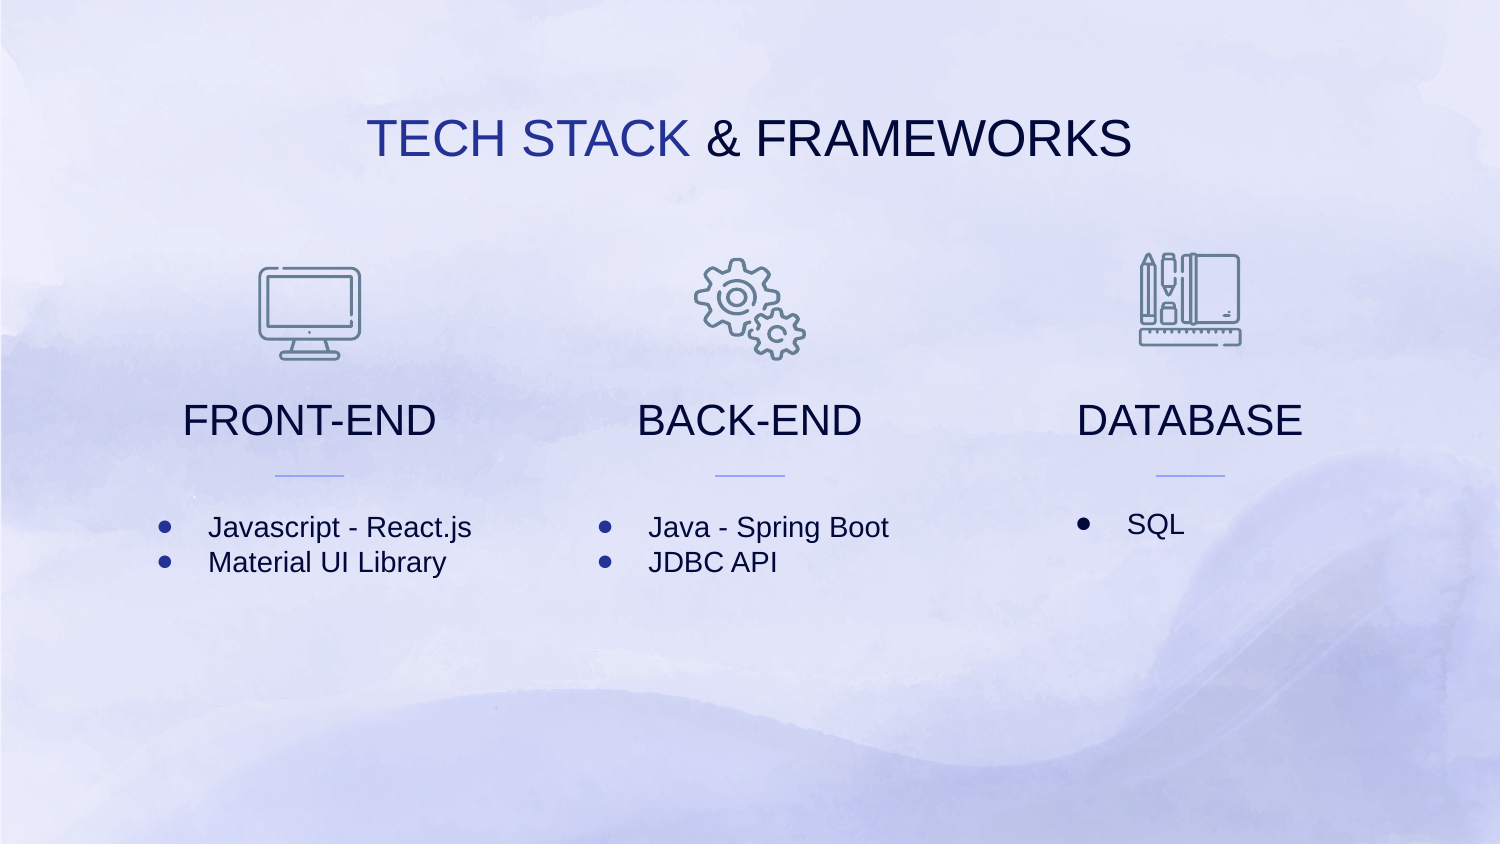

TECH STACK & FRAMEWORKS

# FRONT-END
BACK-END
DATABASE
SQL
Javascript - React.js
Material UI Library
Java - Spring Boot
JDBC API